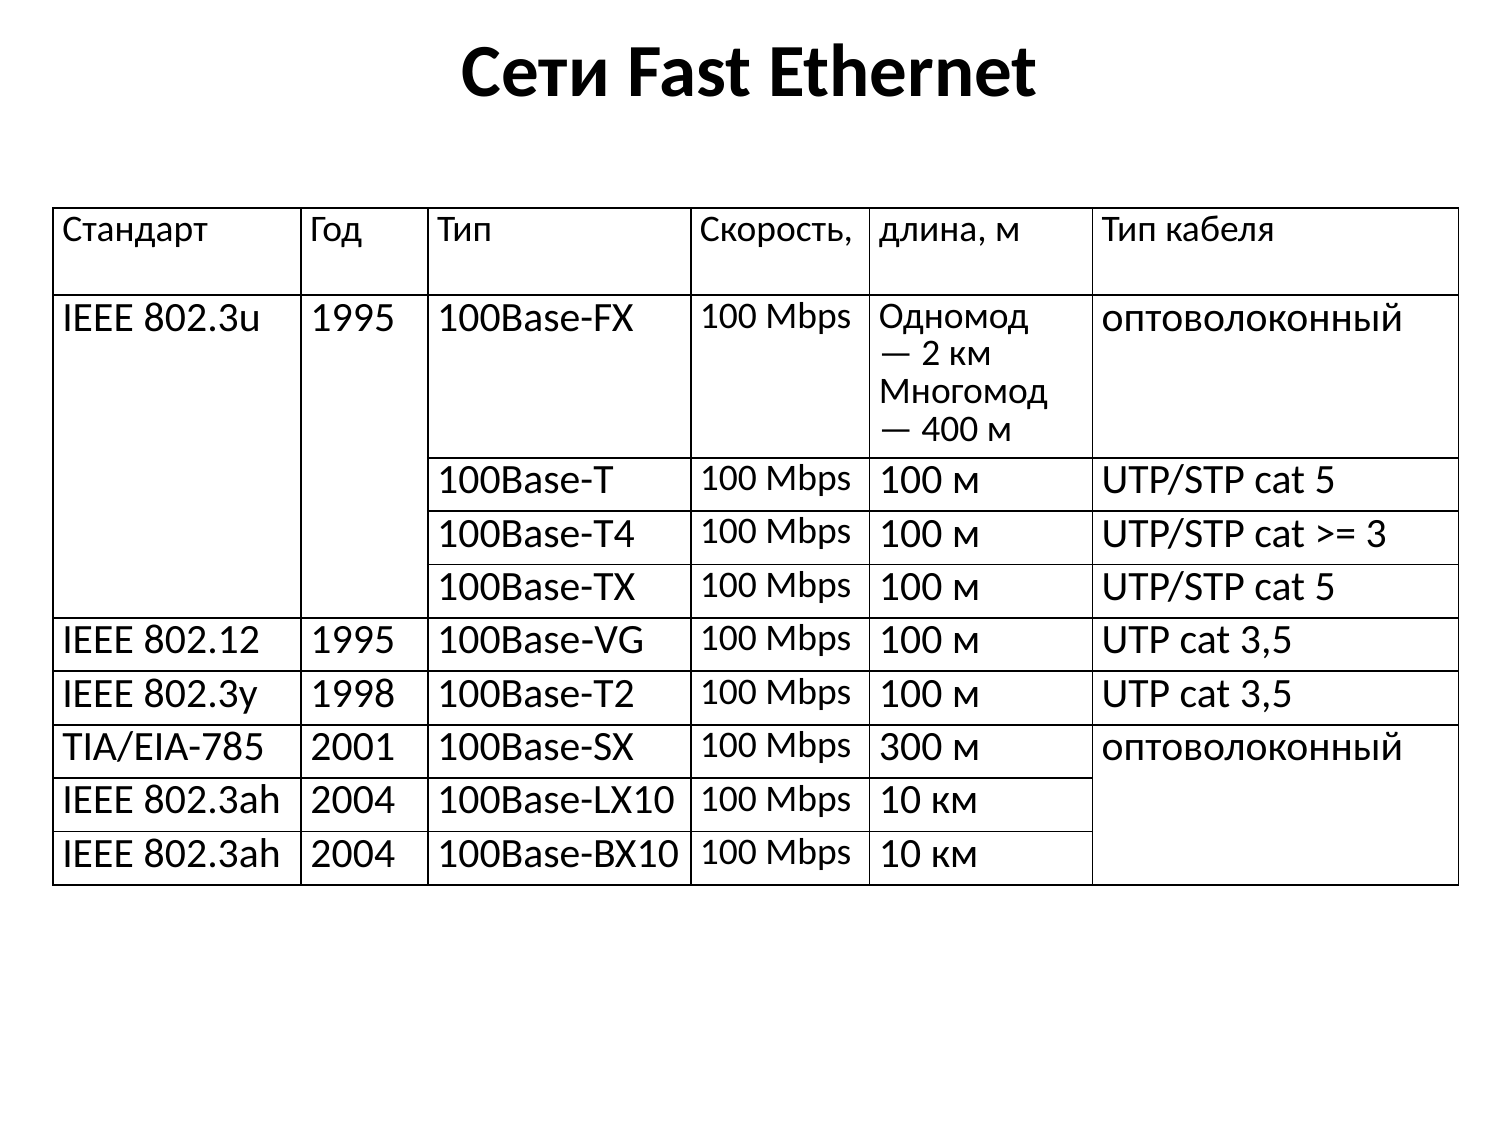

# Сети Fast Ethernet

| Стандарт | Год | Тип | Скорость, | длина, м | Тип кабеля |
| --- | --- | --- | --- | --- | --- |
| IEEE 802.3u | 1995 | 100Base-FX | 100 Мbps | Одномод — 2 км Многомод — 400 м | оптоволоконный |
|  |  | 100Base-Т | 100 Мbps | 100 м | UTP/STP cat 5 |
|  |  | 100Base-Т4 | 100 Мbps | 100 м | UTP/STP cat >= 3 |
|  |  | 100Base-ТХ | 100 Мbps | 100 м | UTP/STP cat 5 |
| IEEE 802.12 | 1995 | 100Base‑VG | 100 Мbps | 100 м | UTP cat 3,5 |
| IEEE 802.3y | 1998 | 100Base-Т2 | 100 Мbps | 100 м | UTP cat 3,5 |
| TIA/EIA-785 | 2001 | 100Base-SX | 100 Мbps | 300 м | оптоволоконный |
| IEEE 802.3ah | 2004 | 100Base-LX10 | 100 Мbps | 10 км |  |
| IEEE 802.3ah | 2004 | 100Base-BX10 | 100 Мbps | 10 км |  |